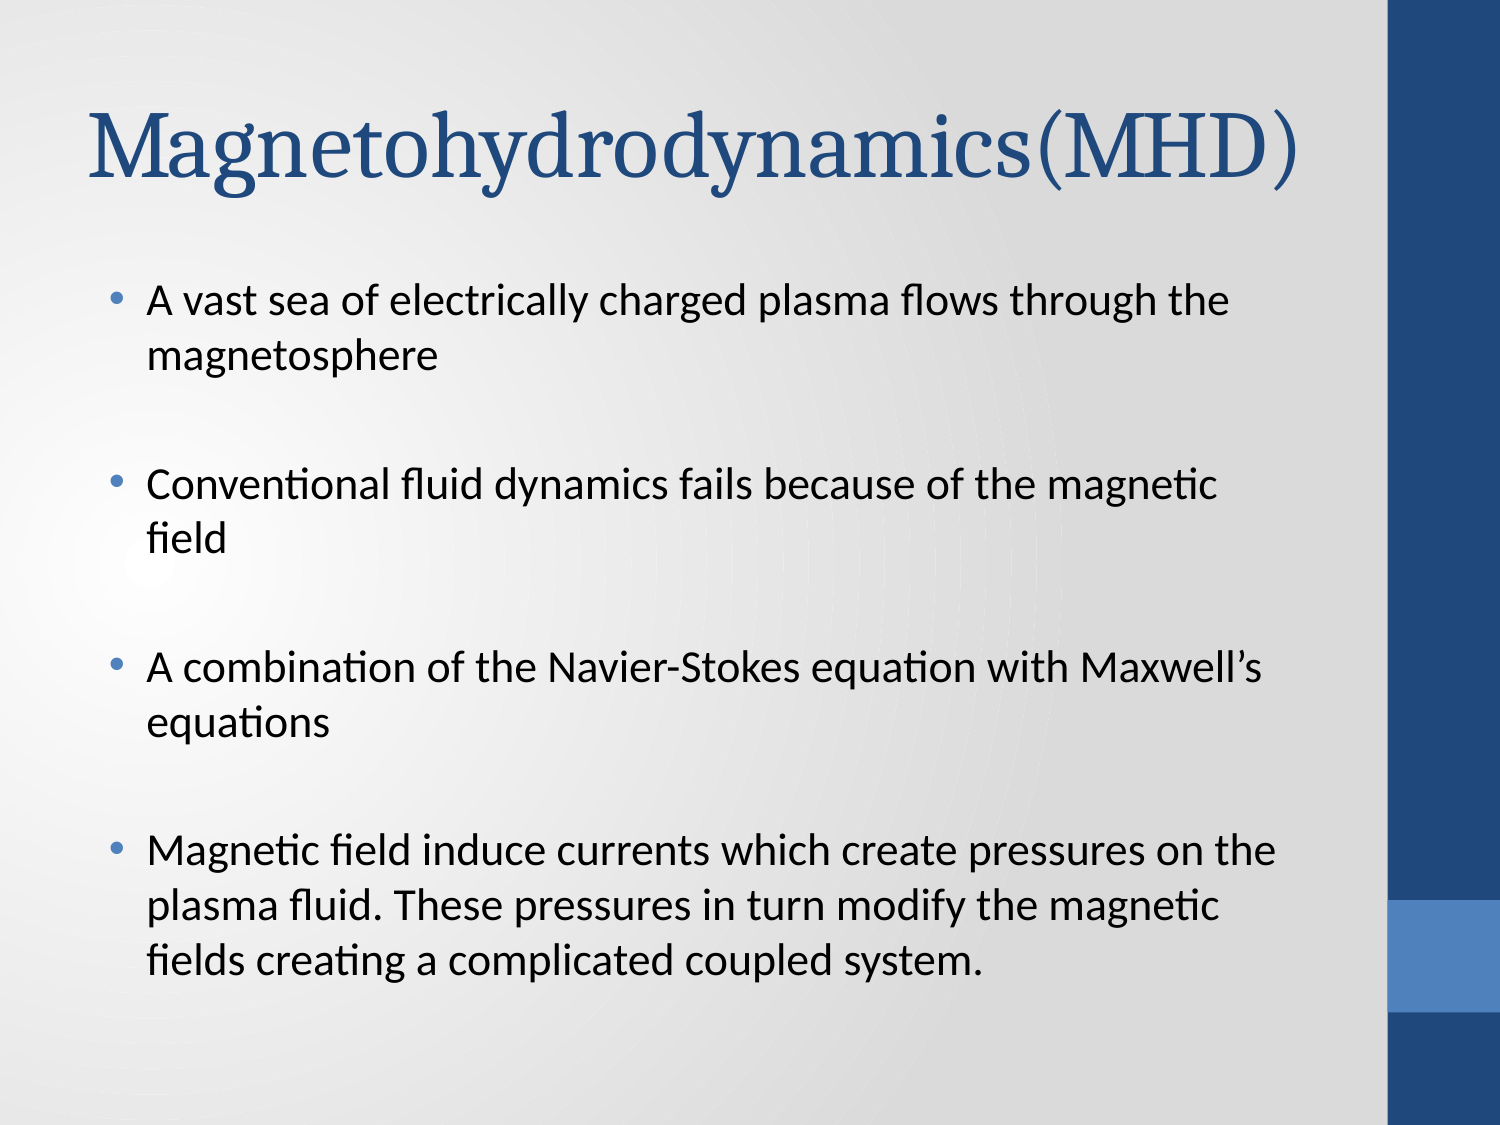

# Magnetohydrodynamics(MHD)
A vast sea of electrically charged plasma flows through the magnetosphere

Conventional fluid dynamics fails because of the magnetic field

A combination of the Navier-Stokes equation with Maxwell’s equations

Magnetic field induce currents which create pressures on the plasma fluid. These pressures in turn modify the magnetic fields creating a complicated coupled system.